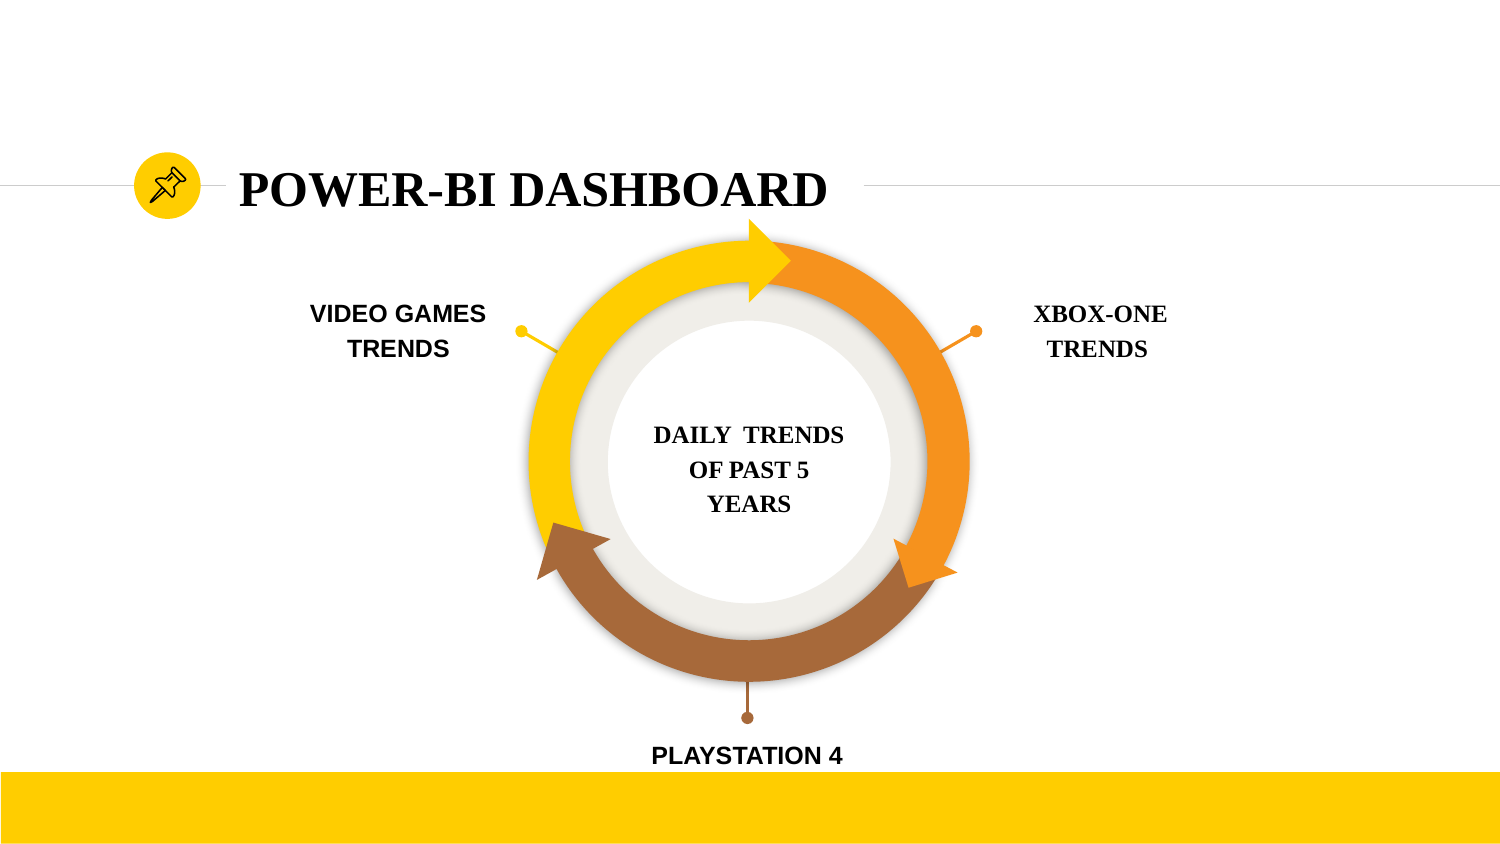

# POWER-BI DASHBOARD

VIDEO GAMES TRENDS
XBOX-ONE TRENDS
DAILY  TRENDS OF PAST 5 YEARS

PLAYSTATION 4 TRENDS

10